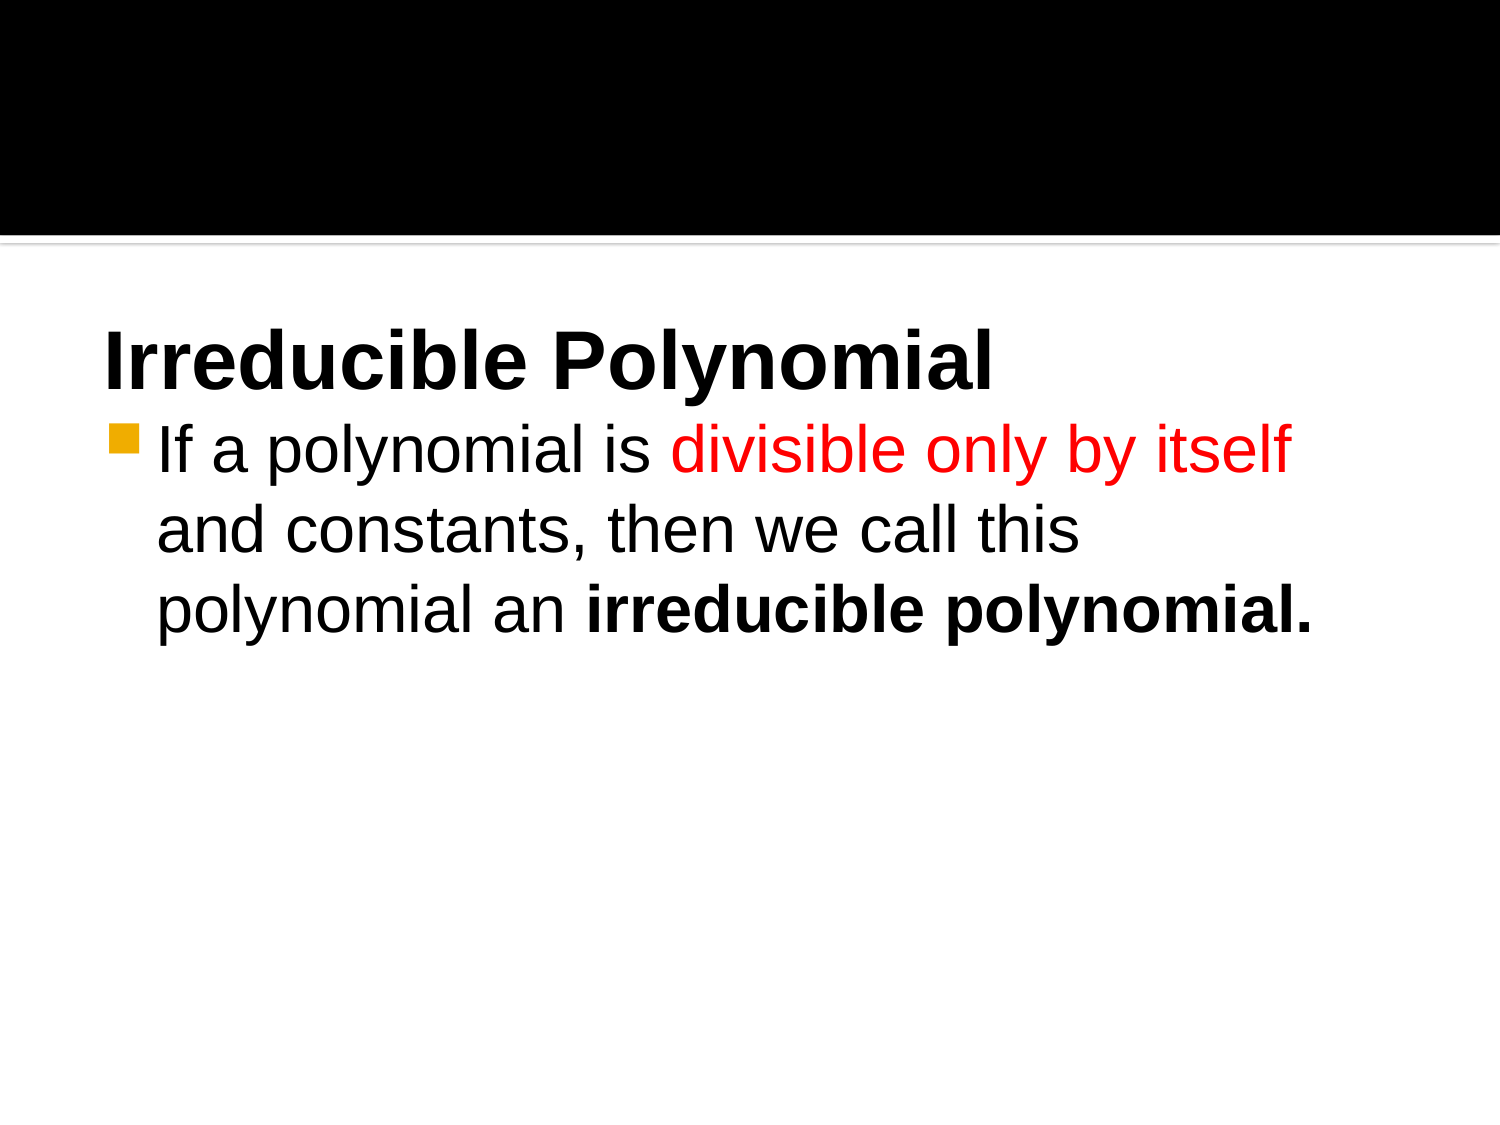

#
Irreducible Polynomial
If a polynomial is divisible only by itself and constants, then we call this polynomial an irreducible polynomial.